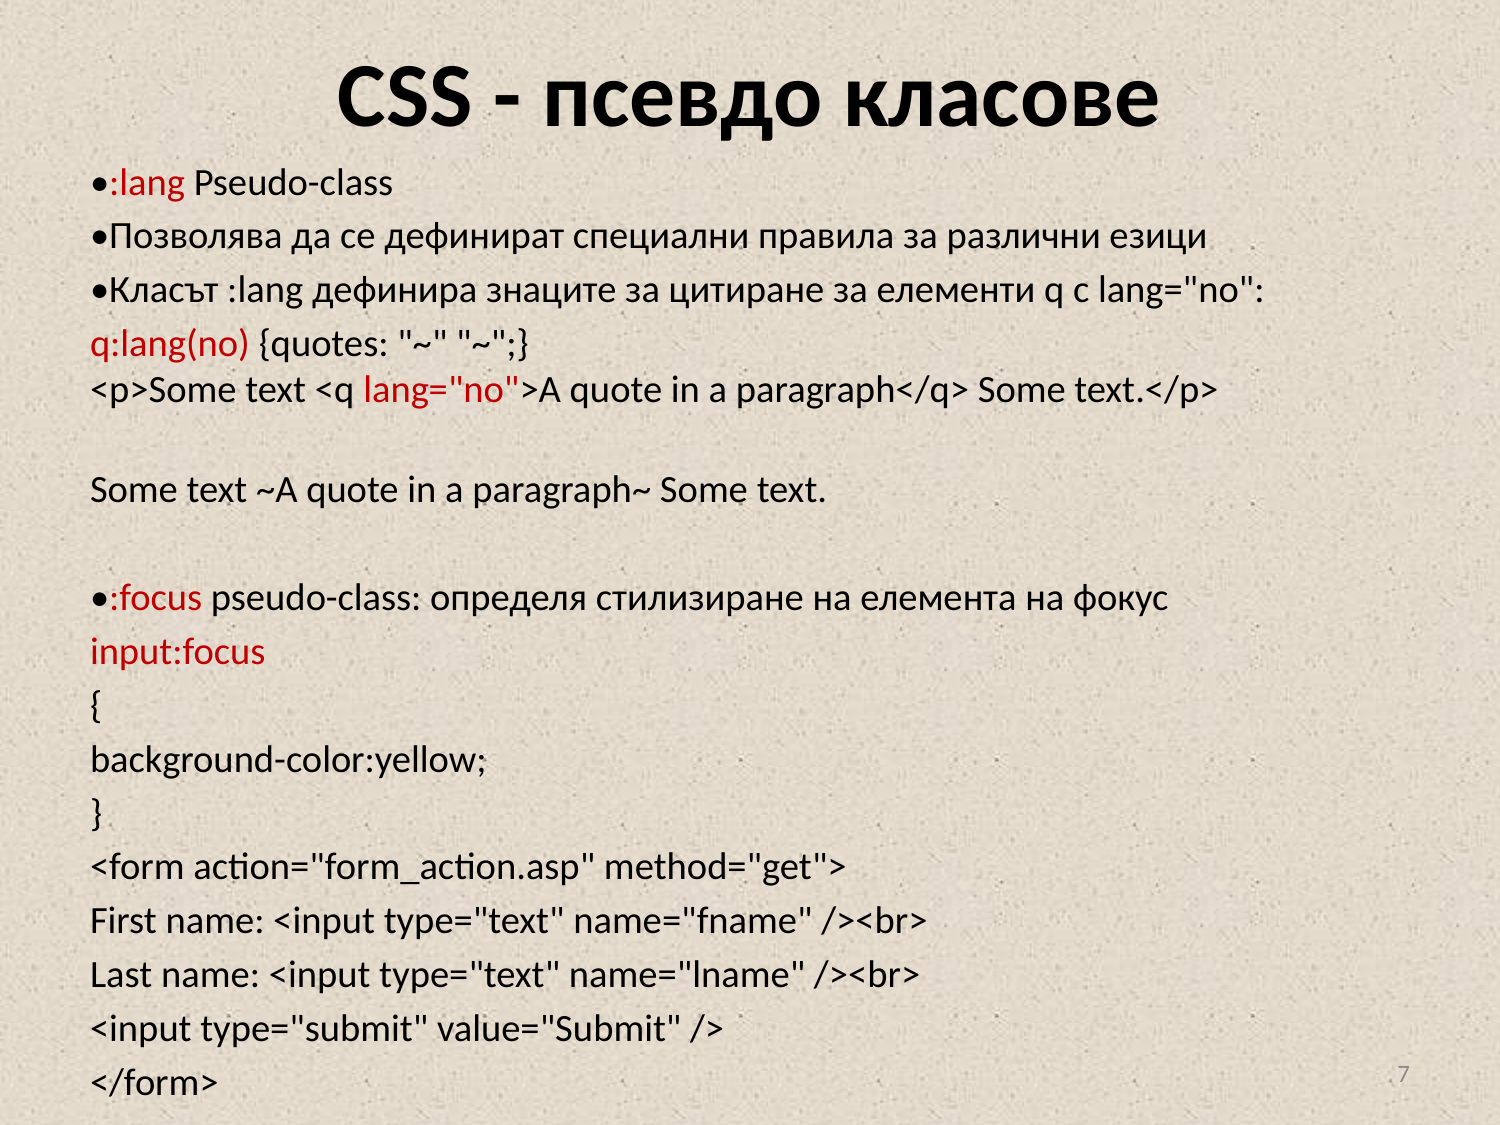

# CSS - псевдо класове
•:lang Pseudo-class
•Позволява да се дефинират специални правила за различни езици
•Класът :lang дефинира знаците за цитиране за елементи q с lang="no":
q:lang(no) {quotes: "~" "~";}
<p>Some text <q lang="no">A quote in a paragraph</q> Some text.</p>
Some text ~A quote in a paragraph~ Some text.

•:focus pseudo-class: определя стилизиране на елемента на фокус
input:focus
{
background-color:yellow;
}
<form action="form_action.asp" method="get">
First name: <input type="text" name="fname" /><br>
Last name: <input type="text" name="lname" /><br>
<input type="submit" value="Submit" />
</form>

7